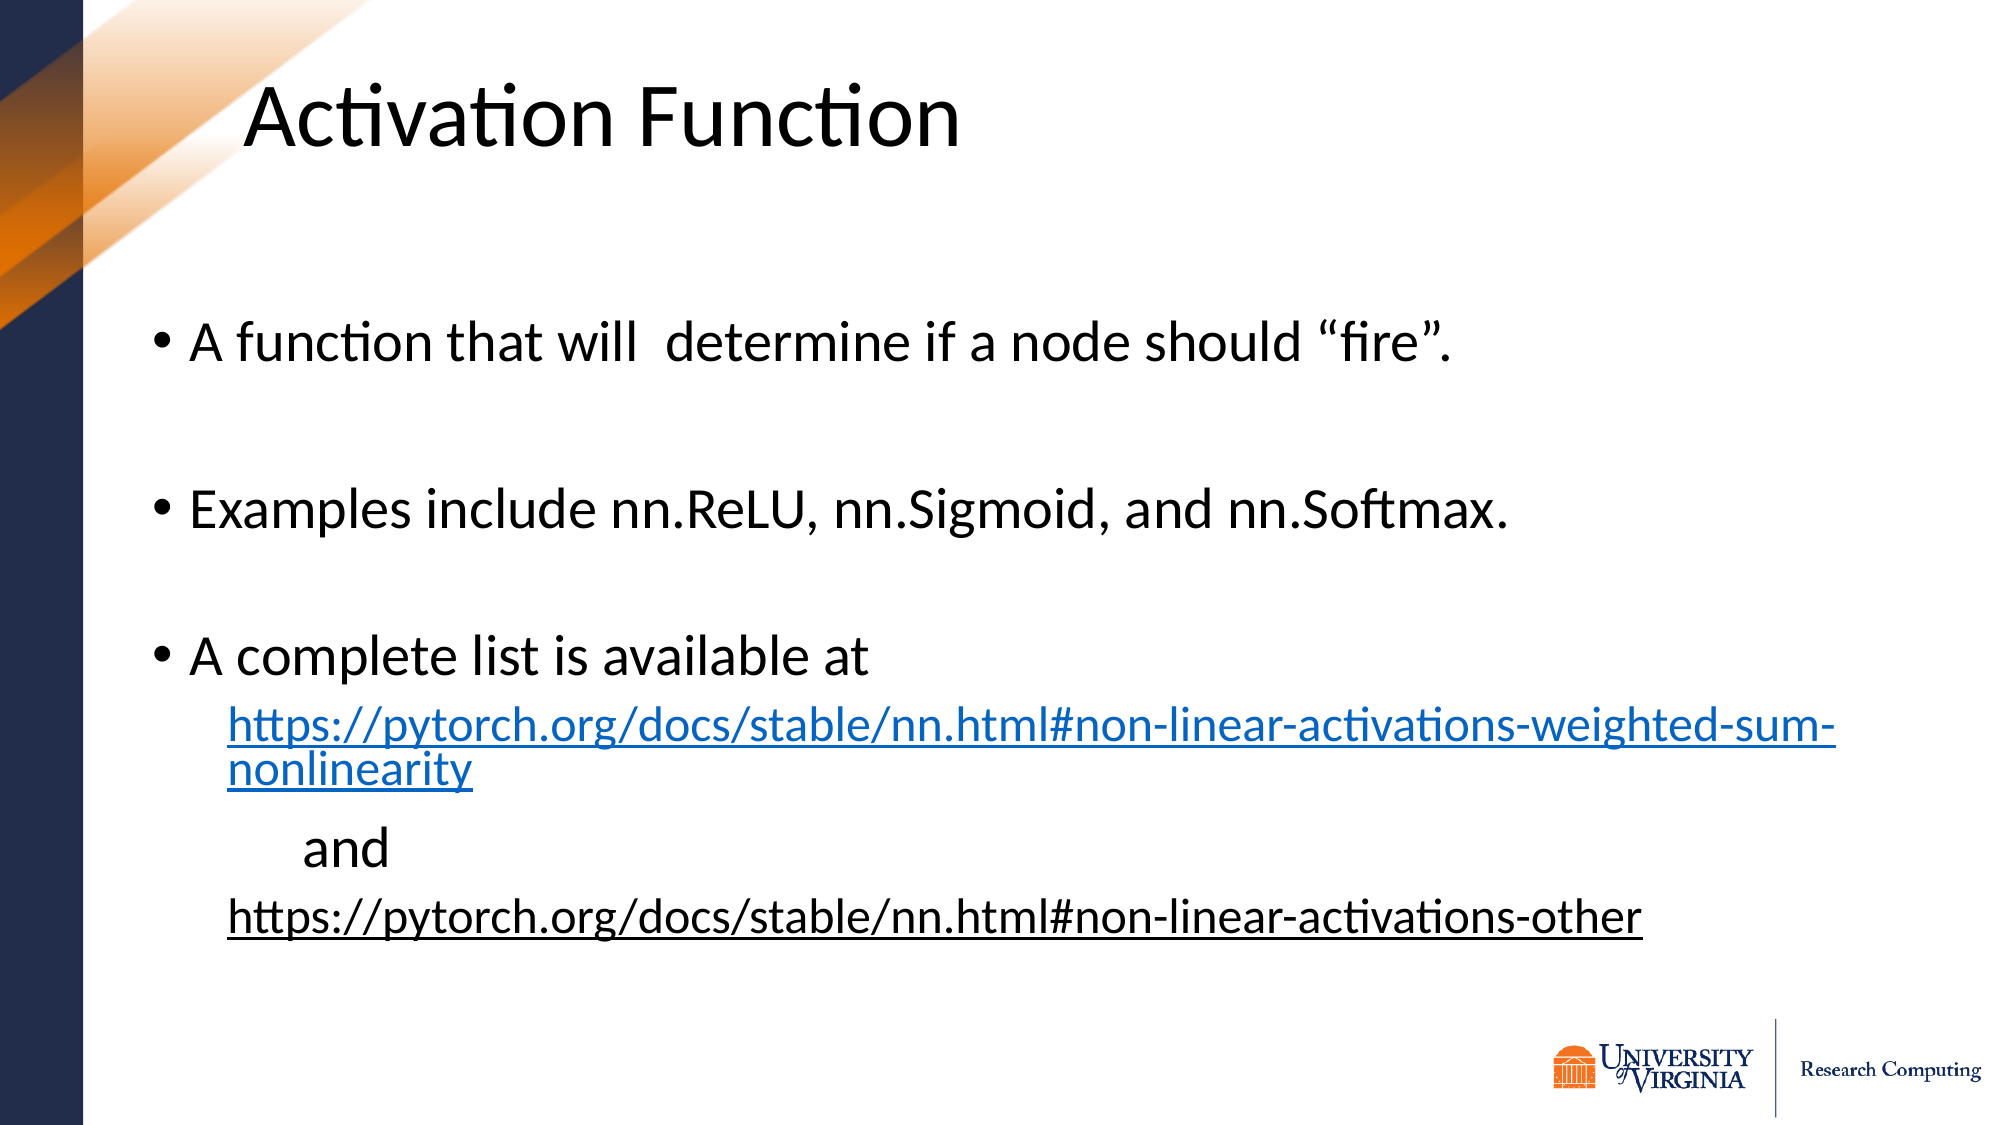

# Activation Function
A function that will  determine if a node should “fire”.

Examples include nn.ReLU, nn.Sigmoid, and nn.Softmax.
A complete list is available at
https://pytorch.org/docs/stable/nn.html#non-linear-activations-weighted-sum-nonlinearity
	and
https://pytorch.org/docs/stable/nn.html#non-linear-activations-other